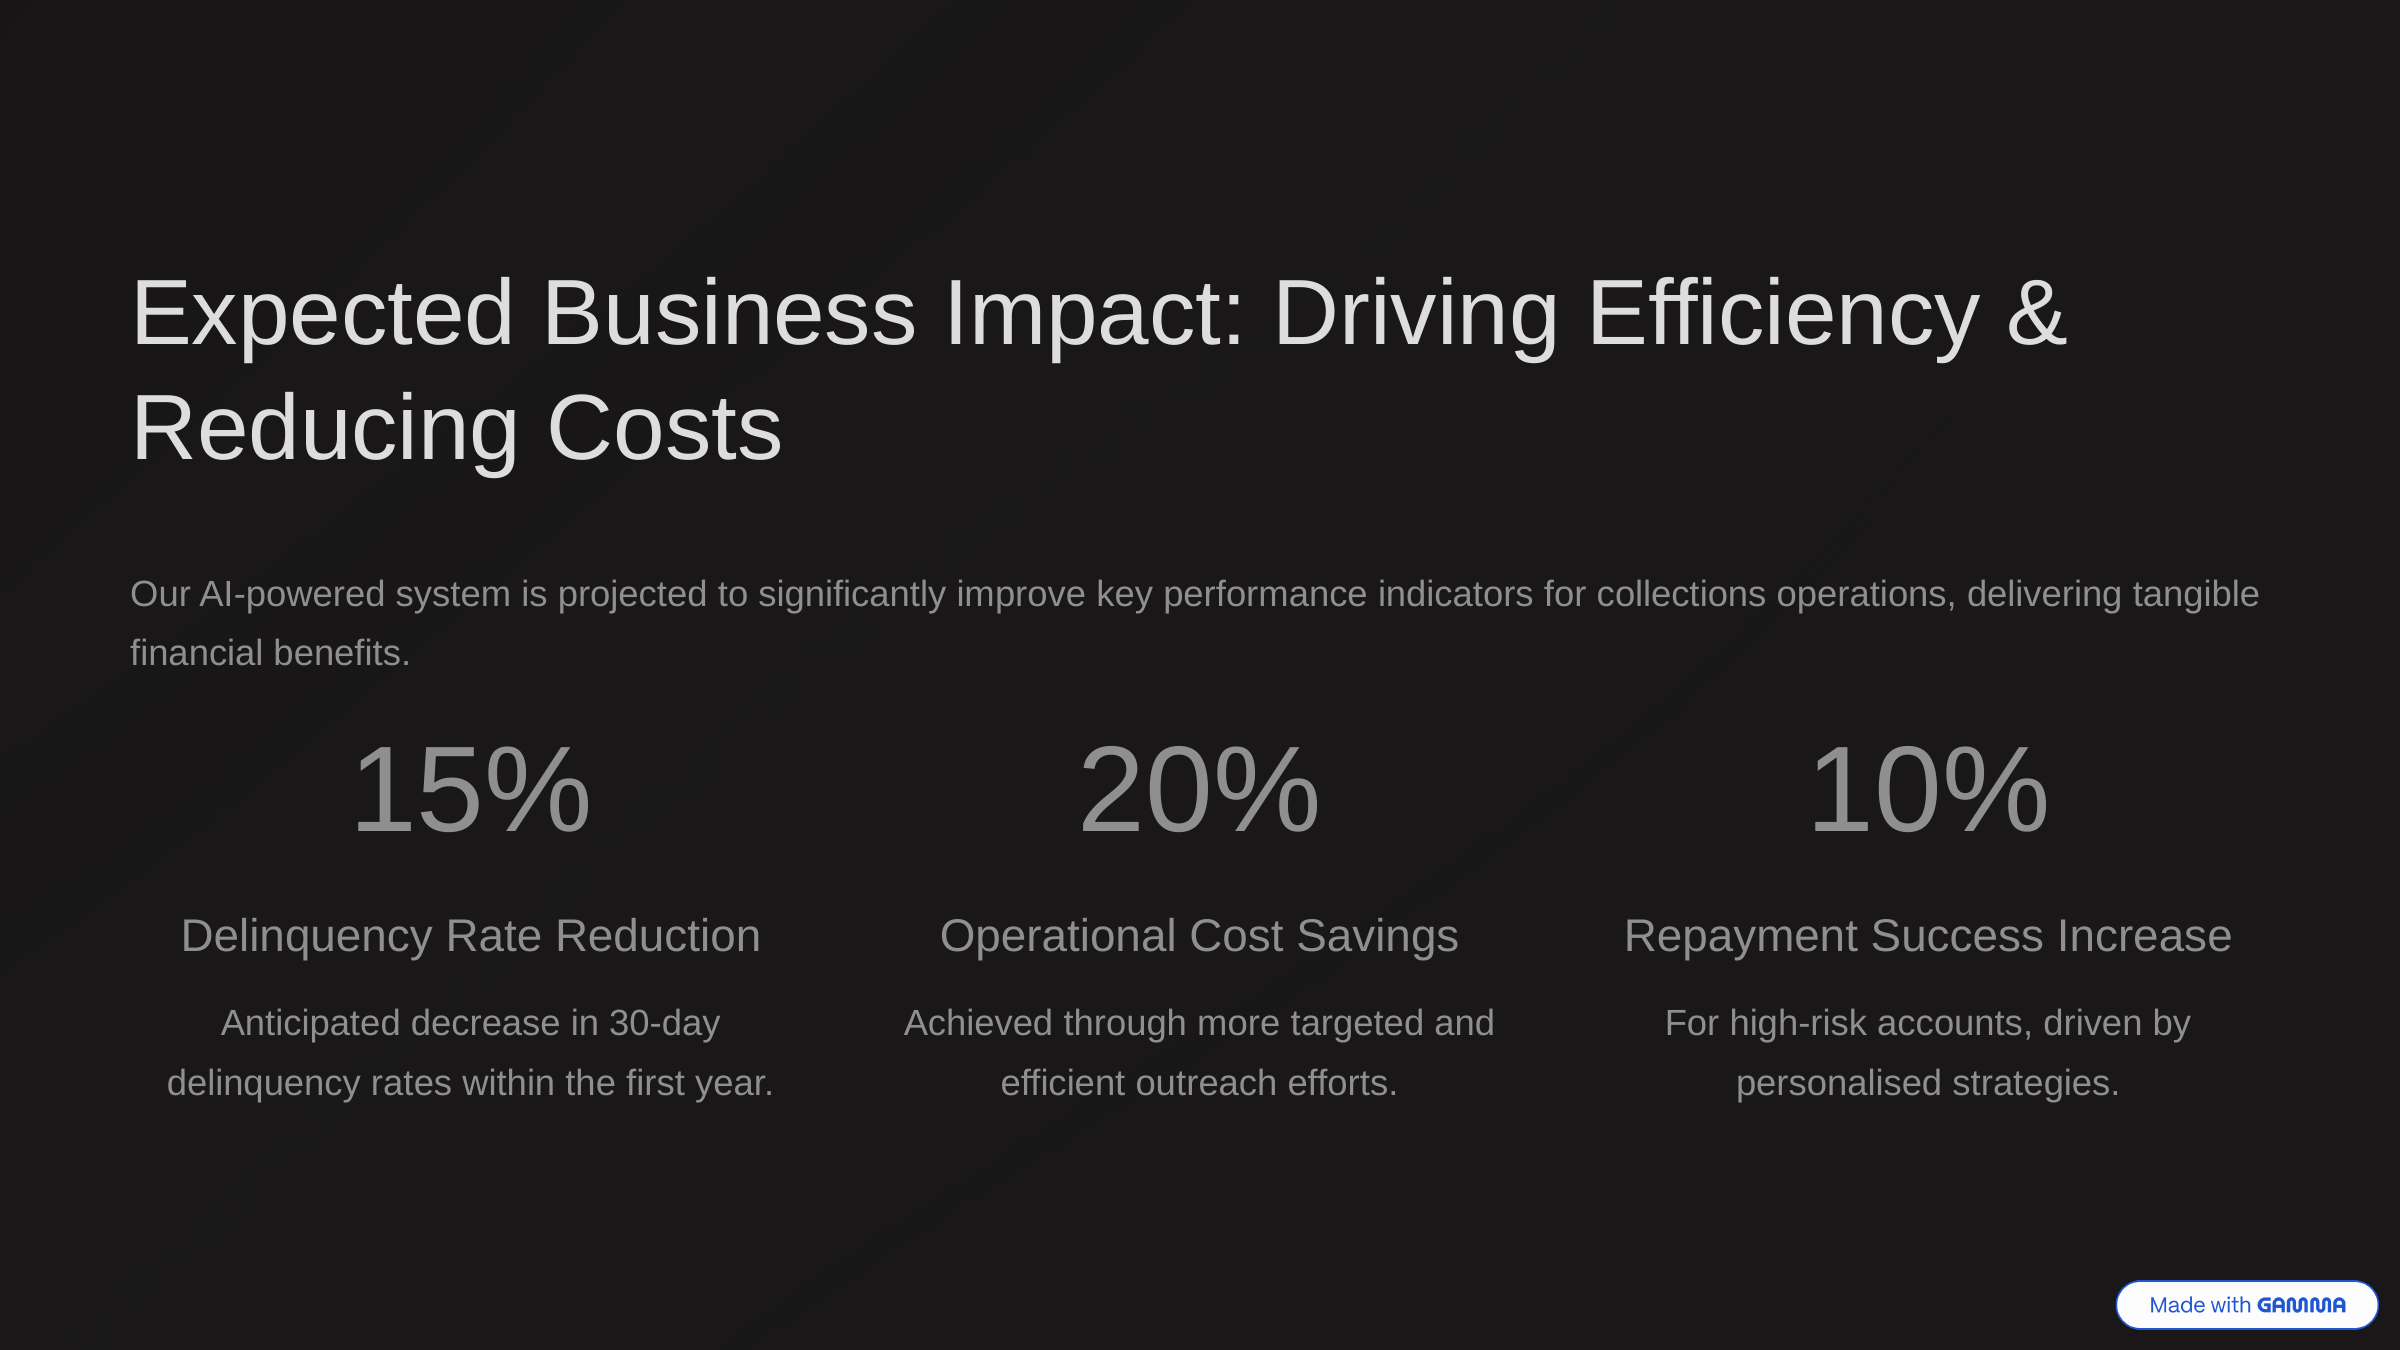

Expected Business Impact: Driving Efficiency & Reducing Costs
Our AI-powered system is projected to significantly improve key performance indicators for collections operations, delivering tangible financial benefits.
15%
20%
10%
Delinquency Rate Reduction
Operational Cost Savings
Repayment Success Increase
Anticipated decrease in 30-day delinquency rates within the first year.
Achieved through more targeted and efficient outreach efforts.
For high-risk accounts, driven by personalised strategies.